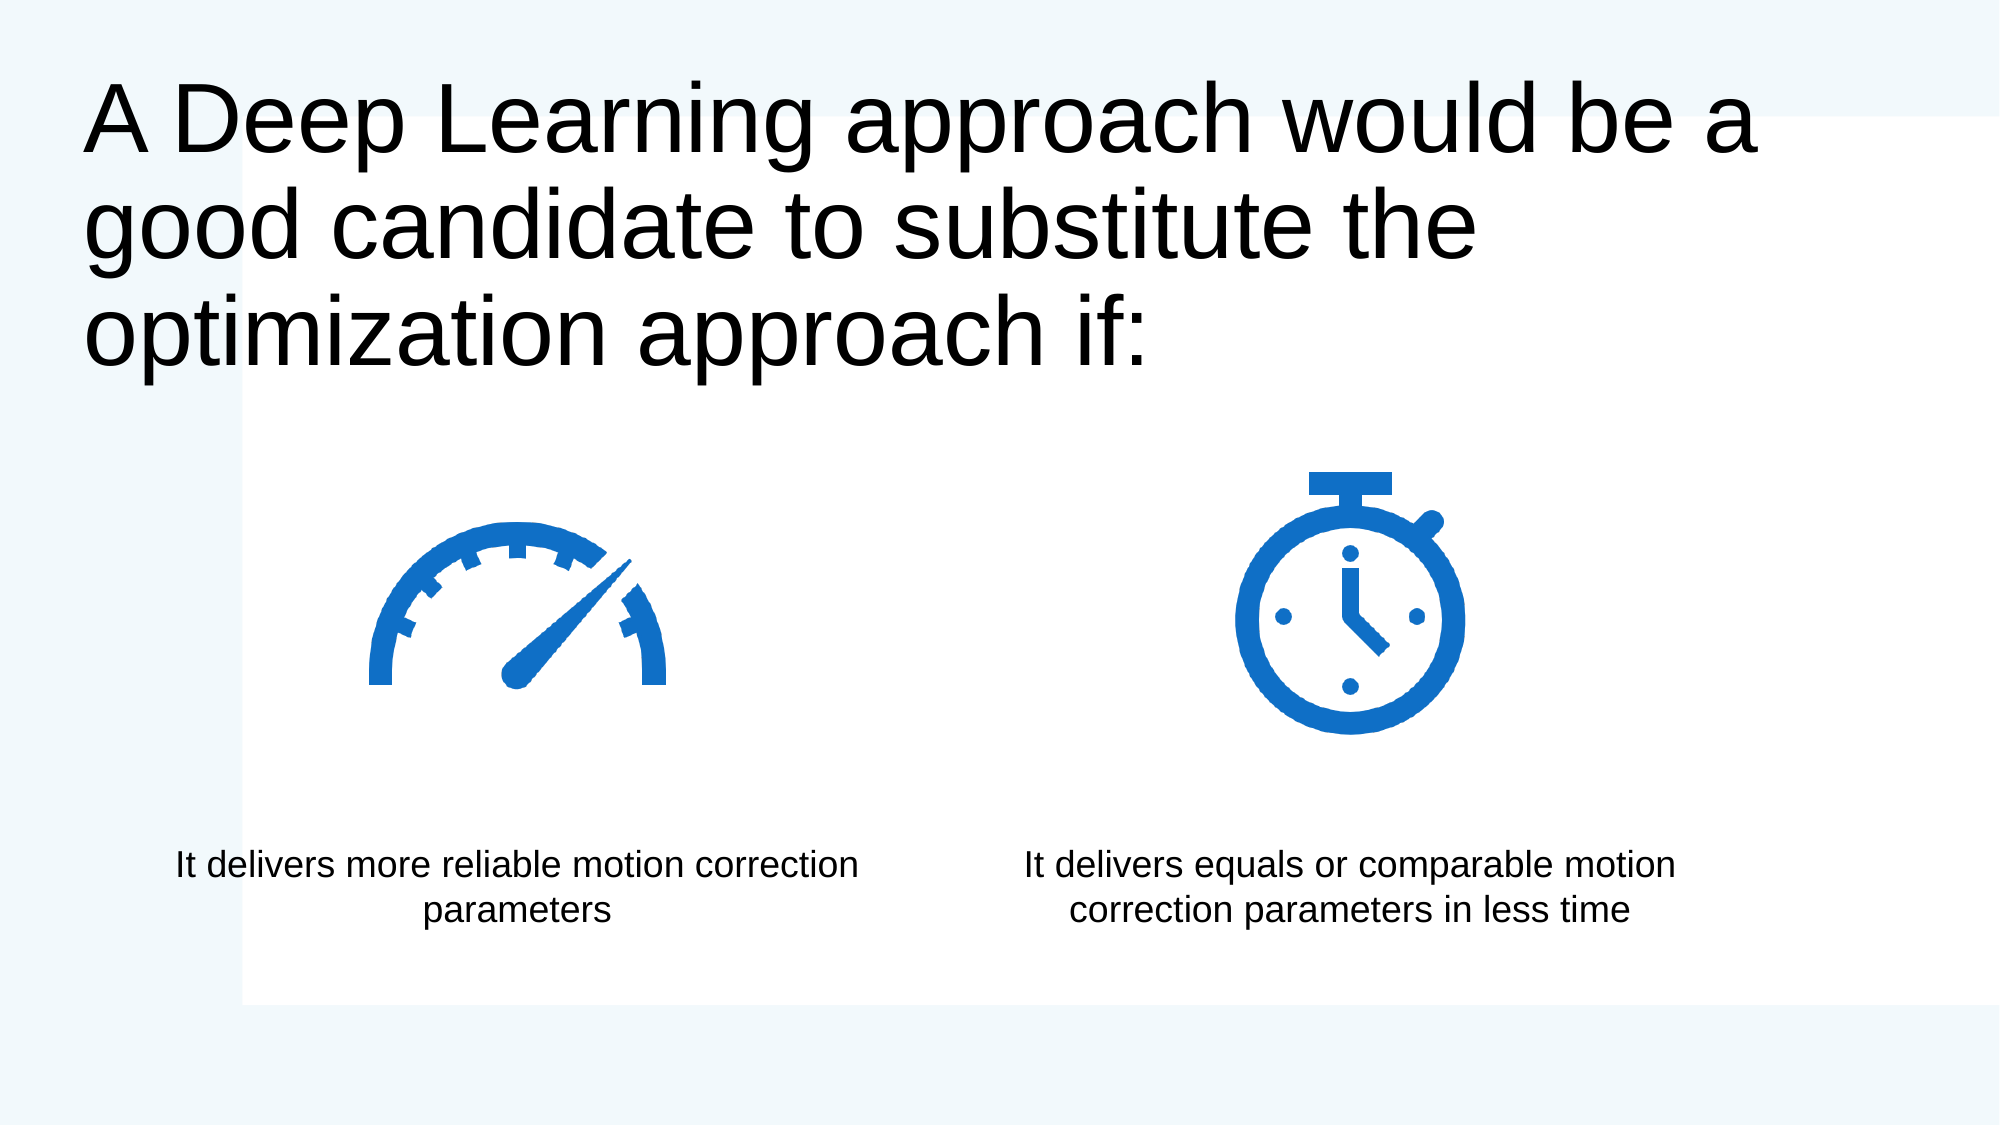

# A Deep Learning approach would be a good candidate to substitute the optimization approach if:
It delivers more reliable motion correction parameters
It delivers equals or comparable motion correction parameters in less time